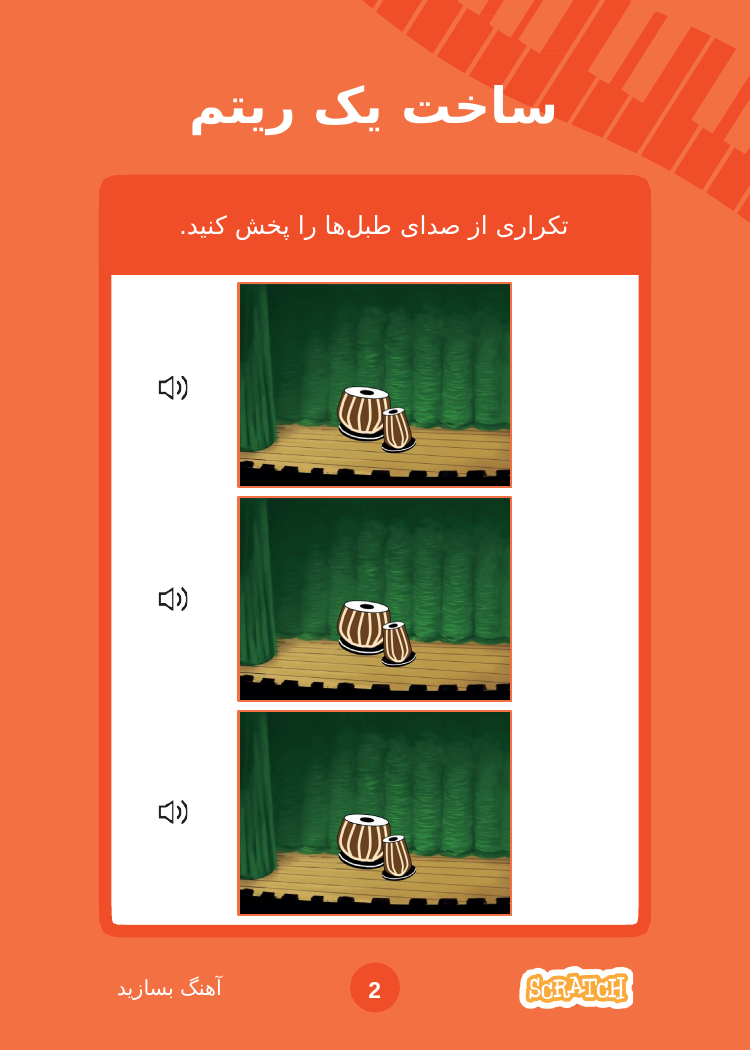

# ساخت یک ریتم

تکراری از صدای طبل‌ها را پخش کنید.

آهنگ بسازید
2